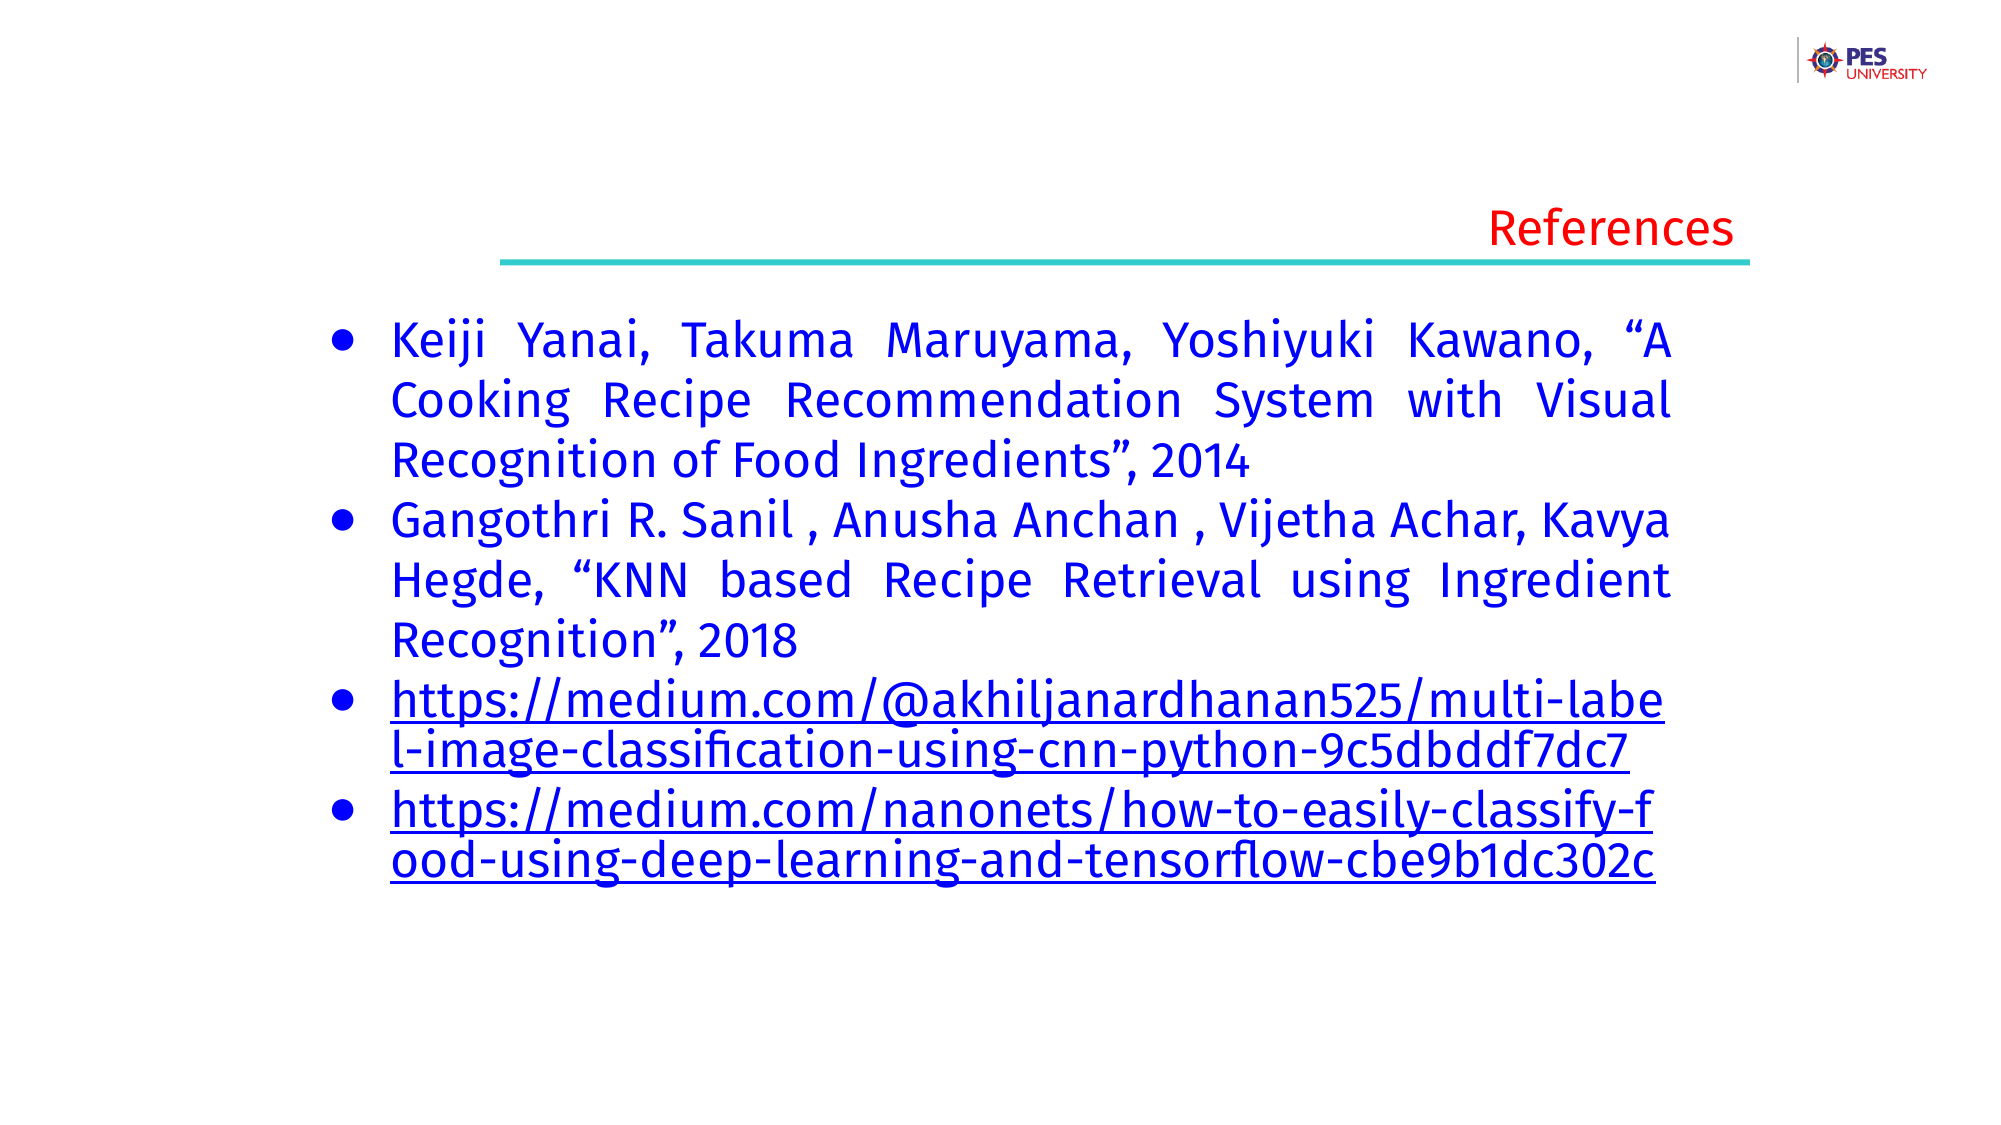

References

Keiji Yanai, Takuma Maruyama, Yoshiyuki Kawano, “A Cooking Recipe Recommendation System with Visual Recognition of Food Ingredients”, 2014
Gangothri R. Sanil , Anusha Anchan , Vijetha Achar, Kavya Hegde, “KNN based Recipe Retrieval using Ingredient Recognition”, 2018
https://medium.com/@akhiljanardhanan525/multi-label-image-classification-using-cnn-python-9c5dbddf7dc7
https://medium.com/nanonets/how-to-easily-classify-food-using-deep-learning-and-tensorflow-cbe9b1dc302c